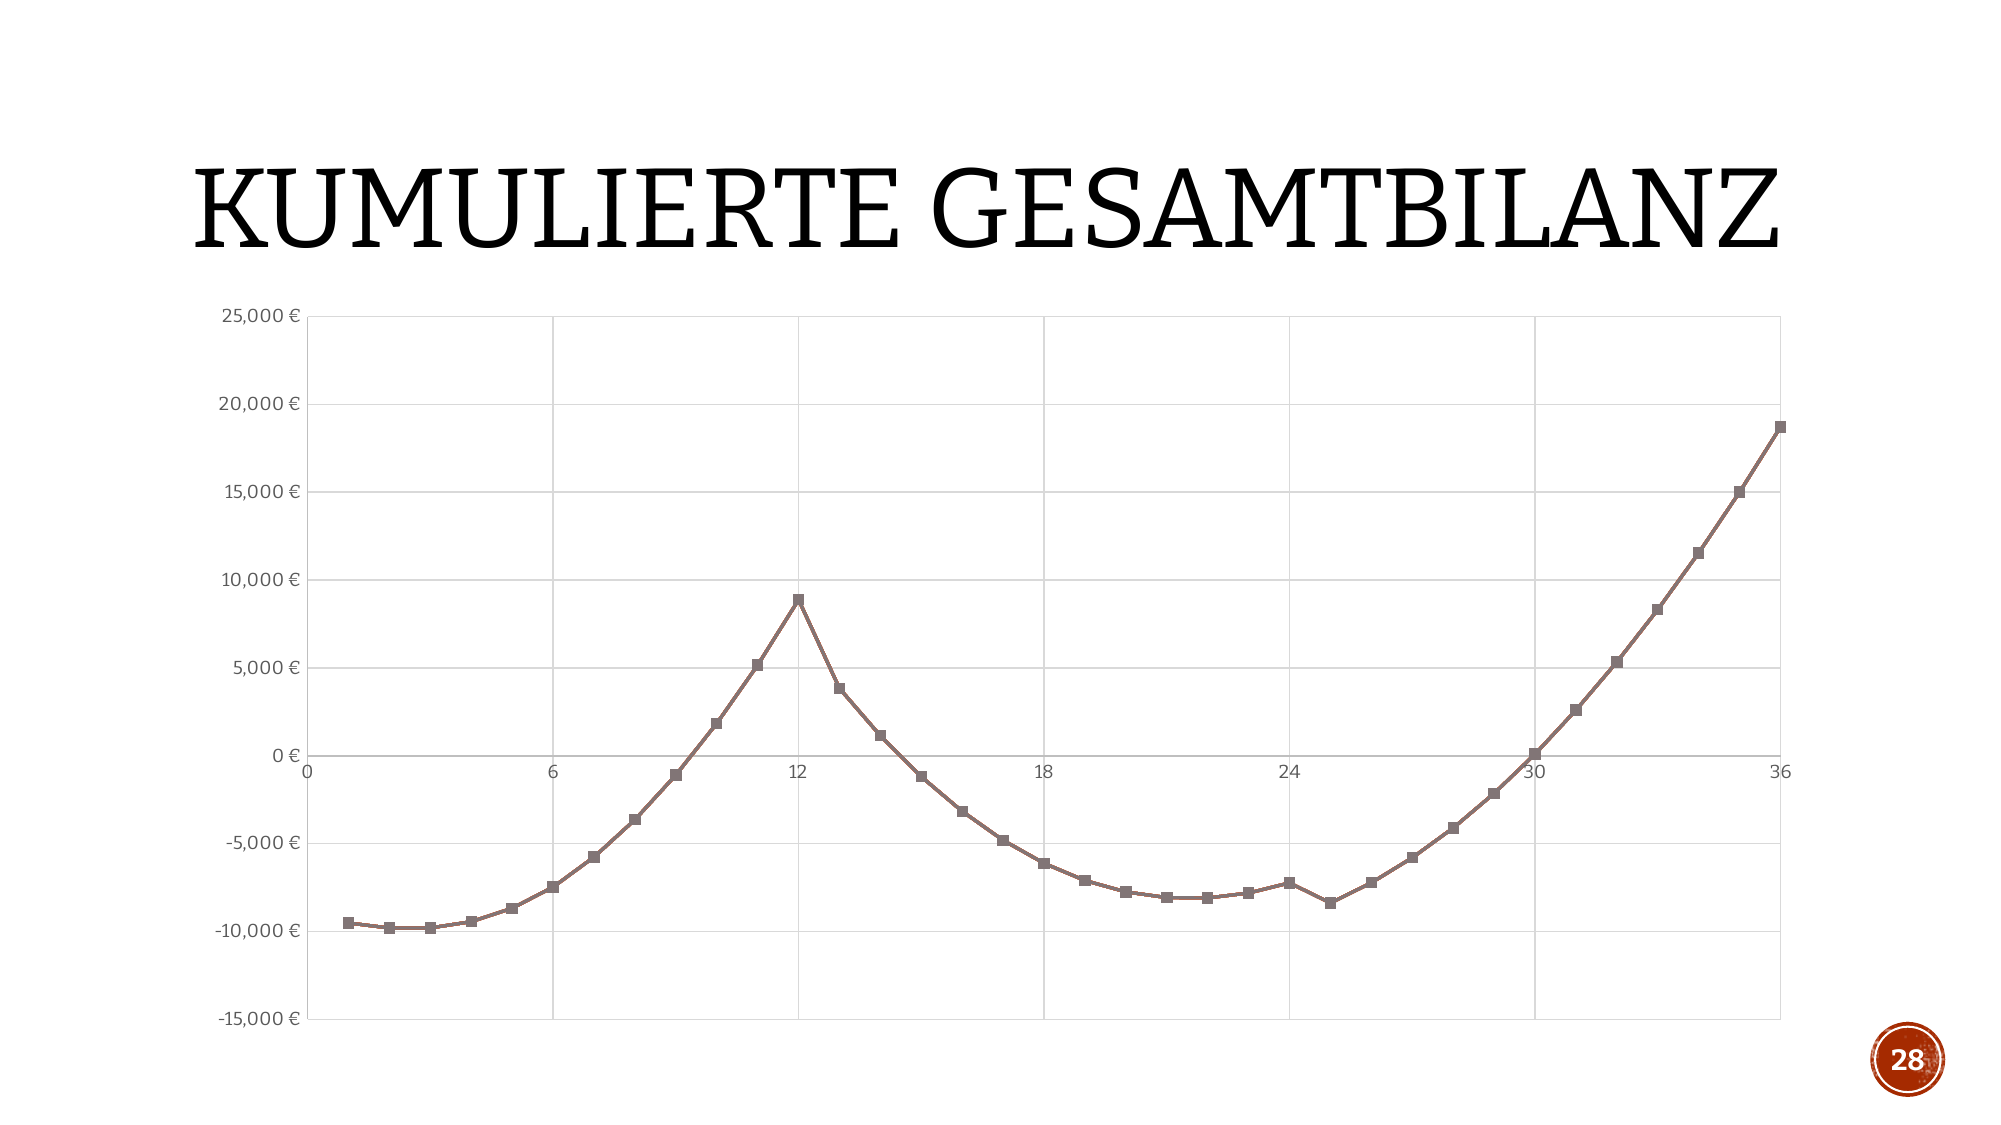

# Kumulierte Gesamtbilanz

### Chart

| Category |  |  |  |  |  |  |  |  |  |  |  |  |
|---|---|---|---|---|---|---|---|---|---|---|---|---|
28